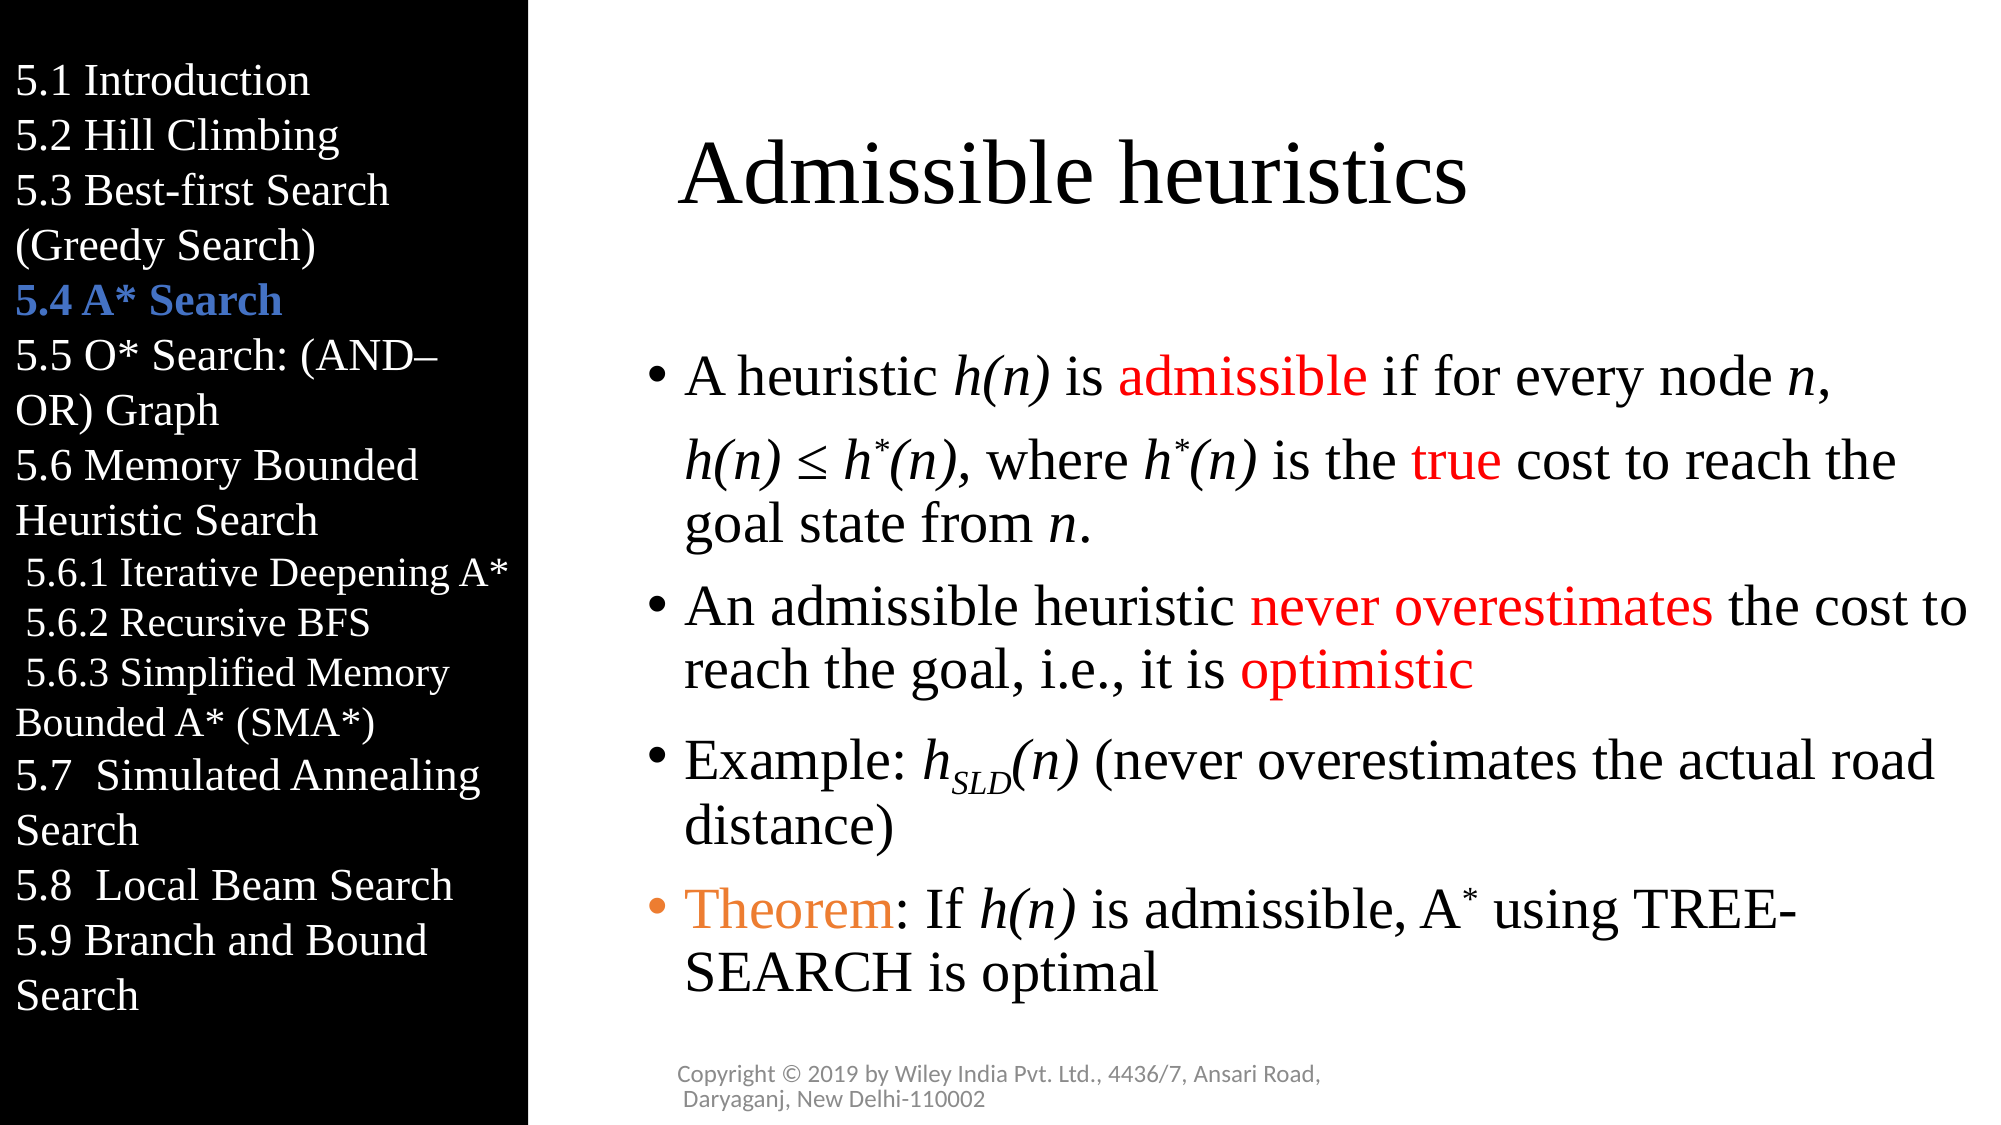

5.1 Introduction
5.2 Hill Climbing
5.3 Best-first Search (Greedy Search)
5.4 A* Search
5.5 O* Search: (AND–OR) Graph
5.6 Memory Bounded Heuristic Search
 5.6.1 Iterative Deepening A*
 5.6.2 Recursive BFS
 5.6.3 Simplified Memory Bounded A* (SMA*)
5.7  Simulated Annealing Search
5.8  Local Beam Search
5.9 Branch and Bound Search

# Admissible heuristics
A heuristic h(n) is admissible if for every node n,
	h(n) ≤ h*(n), where h*(n) is the true cost to reach the goal state from n.
An admissible heuristic never overestimates the cost to reach the goal, i.e., it is optimistic
Example: hSLD(n) (never overestimates the actual road distance)
Theorem: If h(n) is admissible, A* using TREE-SEARCH is optimal
Copyright © 2019 by Wiley India Pvt. Ltd., 4436/7, Ansari Road, Daryaganj, New Delhi-110002